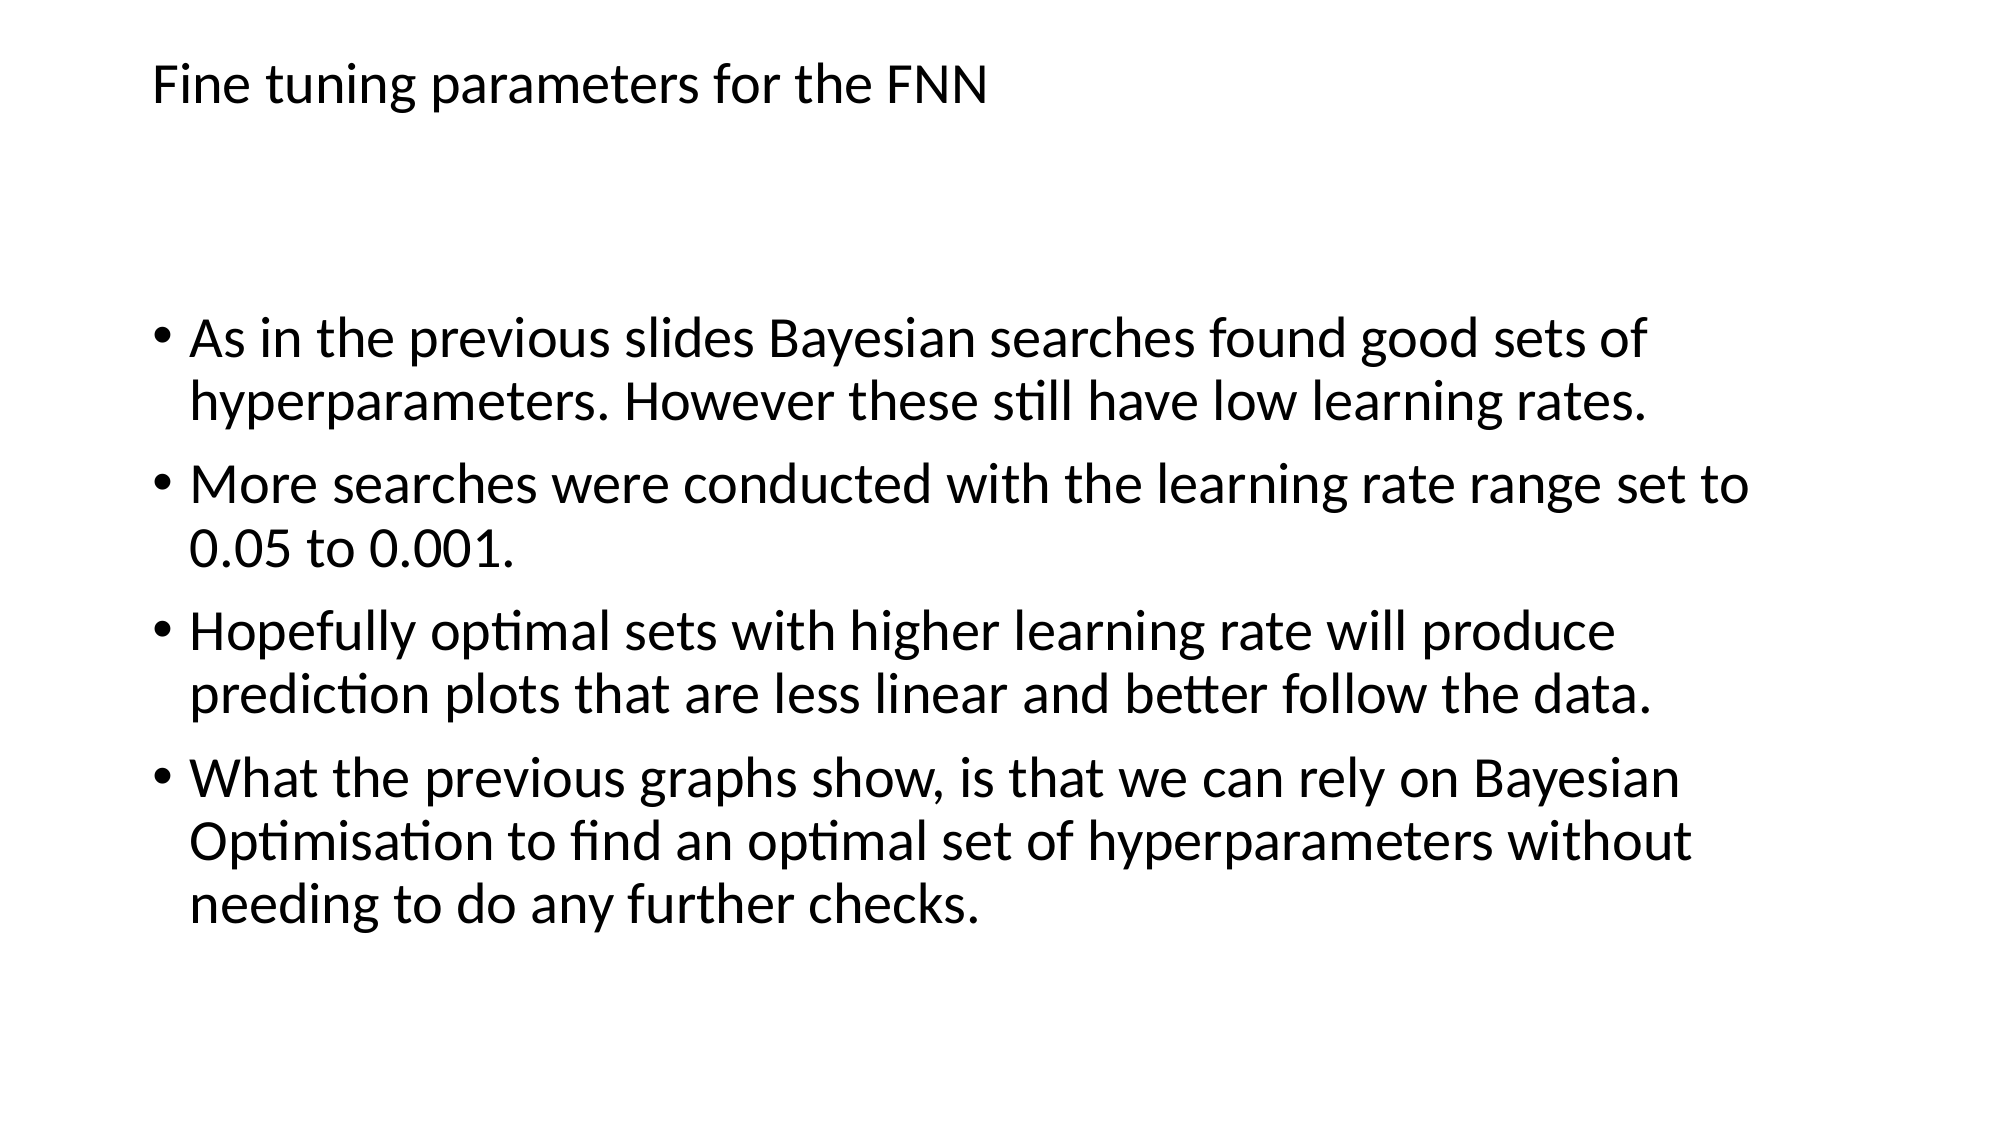

# Fine tuning parameters for the FNN
As in the previous slides Bayesian searches found good sets of hyperparameters. However these still have low learning rates.
More searches were conducted with the learning rate range set to 0.05 to 0.001.
Hopefully optimal sets with higher learning rate will produce prediction plots that are less linear and better follow the data.
What the previous graphs show, is that we can rely on Bayesian Optimisation to find an optimal set of hyperparameters without needing to do any further checks.